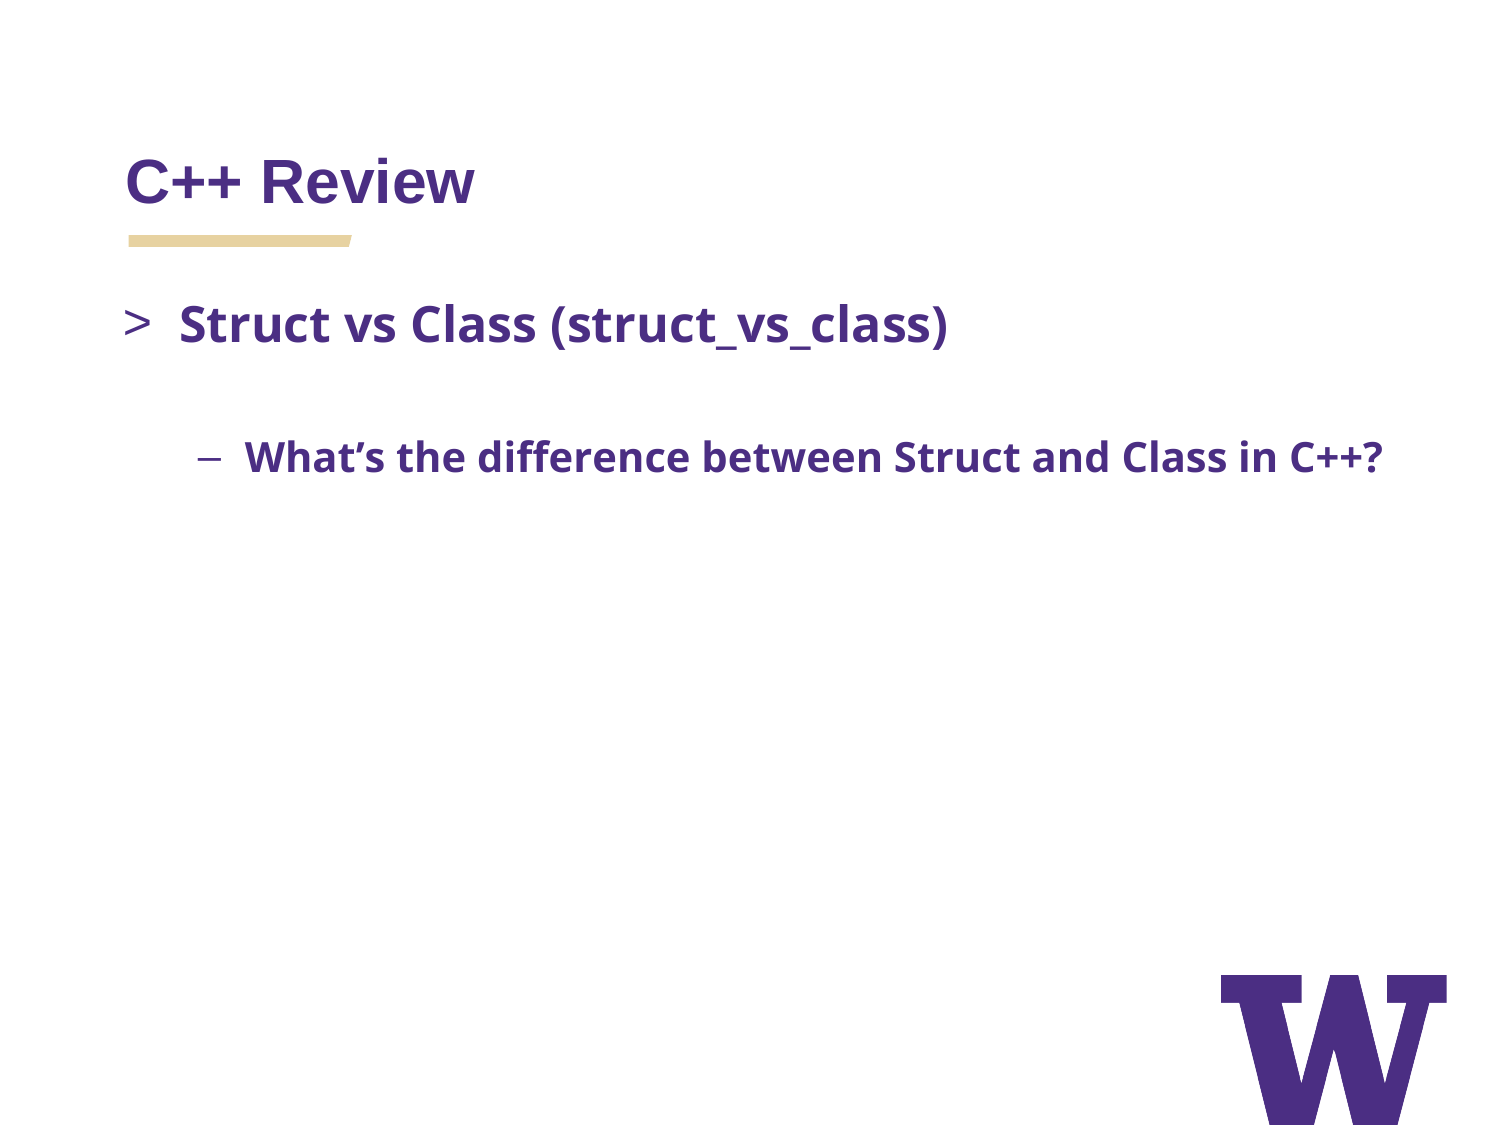

# C++ Review
Struct vs Class (struct_vs_class)

What’s the difference between Struct and Class in C++?